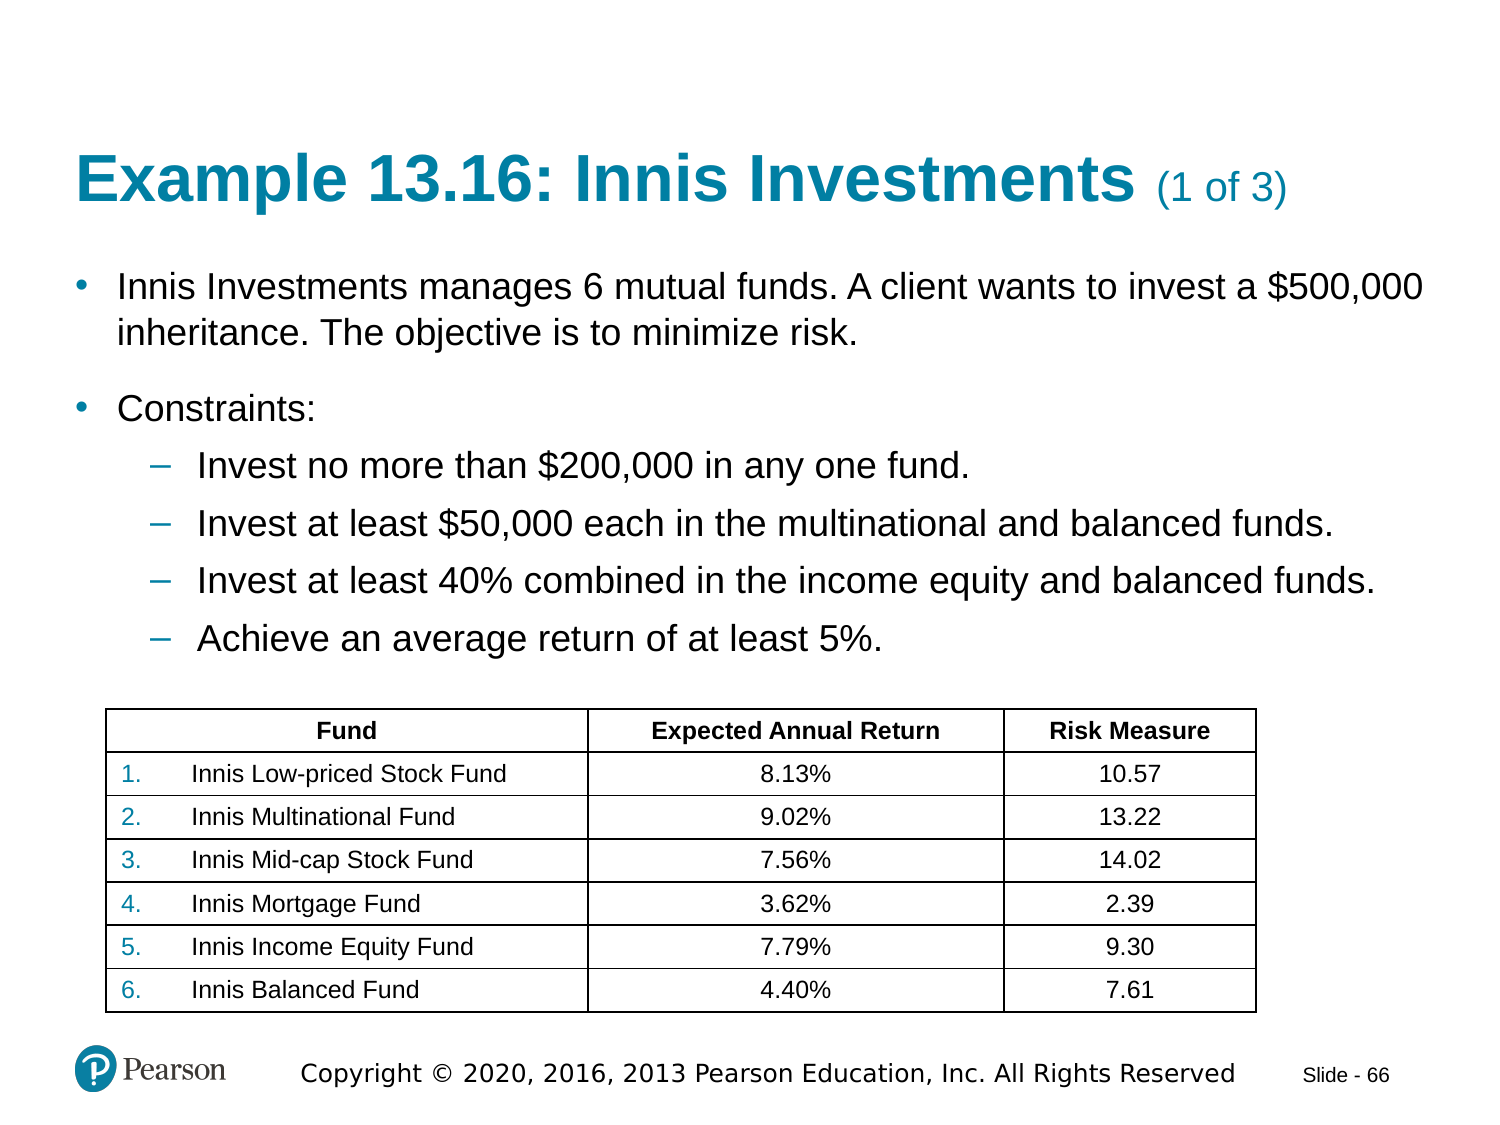

# Example 13.16: Innis Investments (1 of 3)
Innis Investments manages 6 mutual funds. A client wants to invest a $500,000 inheritance. The objective is to minimize risk.
Constraints:
Invest no more than $200,000 in any one fund.
Invest at least $50,000 each in the multinational and balanced funds.
Invest at least 40% combined in the income equity and balanced funds.
Achieve an average return of at least 5%.
| Fund | Expected Annual Return | Risk Measure |
| --- | --- | --- |
| Innis Low-priced Stock Fund | 8.13% | 10.57 |
| Innis Multinational Fund | 9.02% | 13.22 |
| Innis Mid-cap Stock Fund | 7.56% | 14.02 |
| Innis Mortgage Fund | 3.62% | 2.39 |
| Innis Income Equity Fund | 7.79% | 9.30 |
| Innis Balanced Fund | 4.40% | 7.61 |